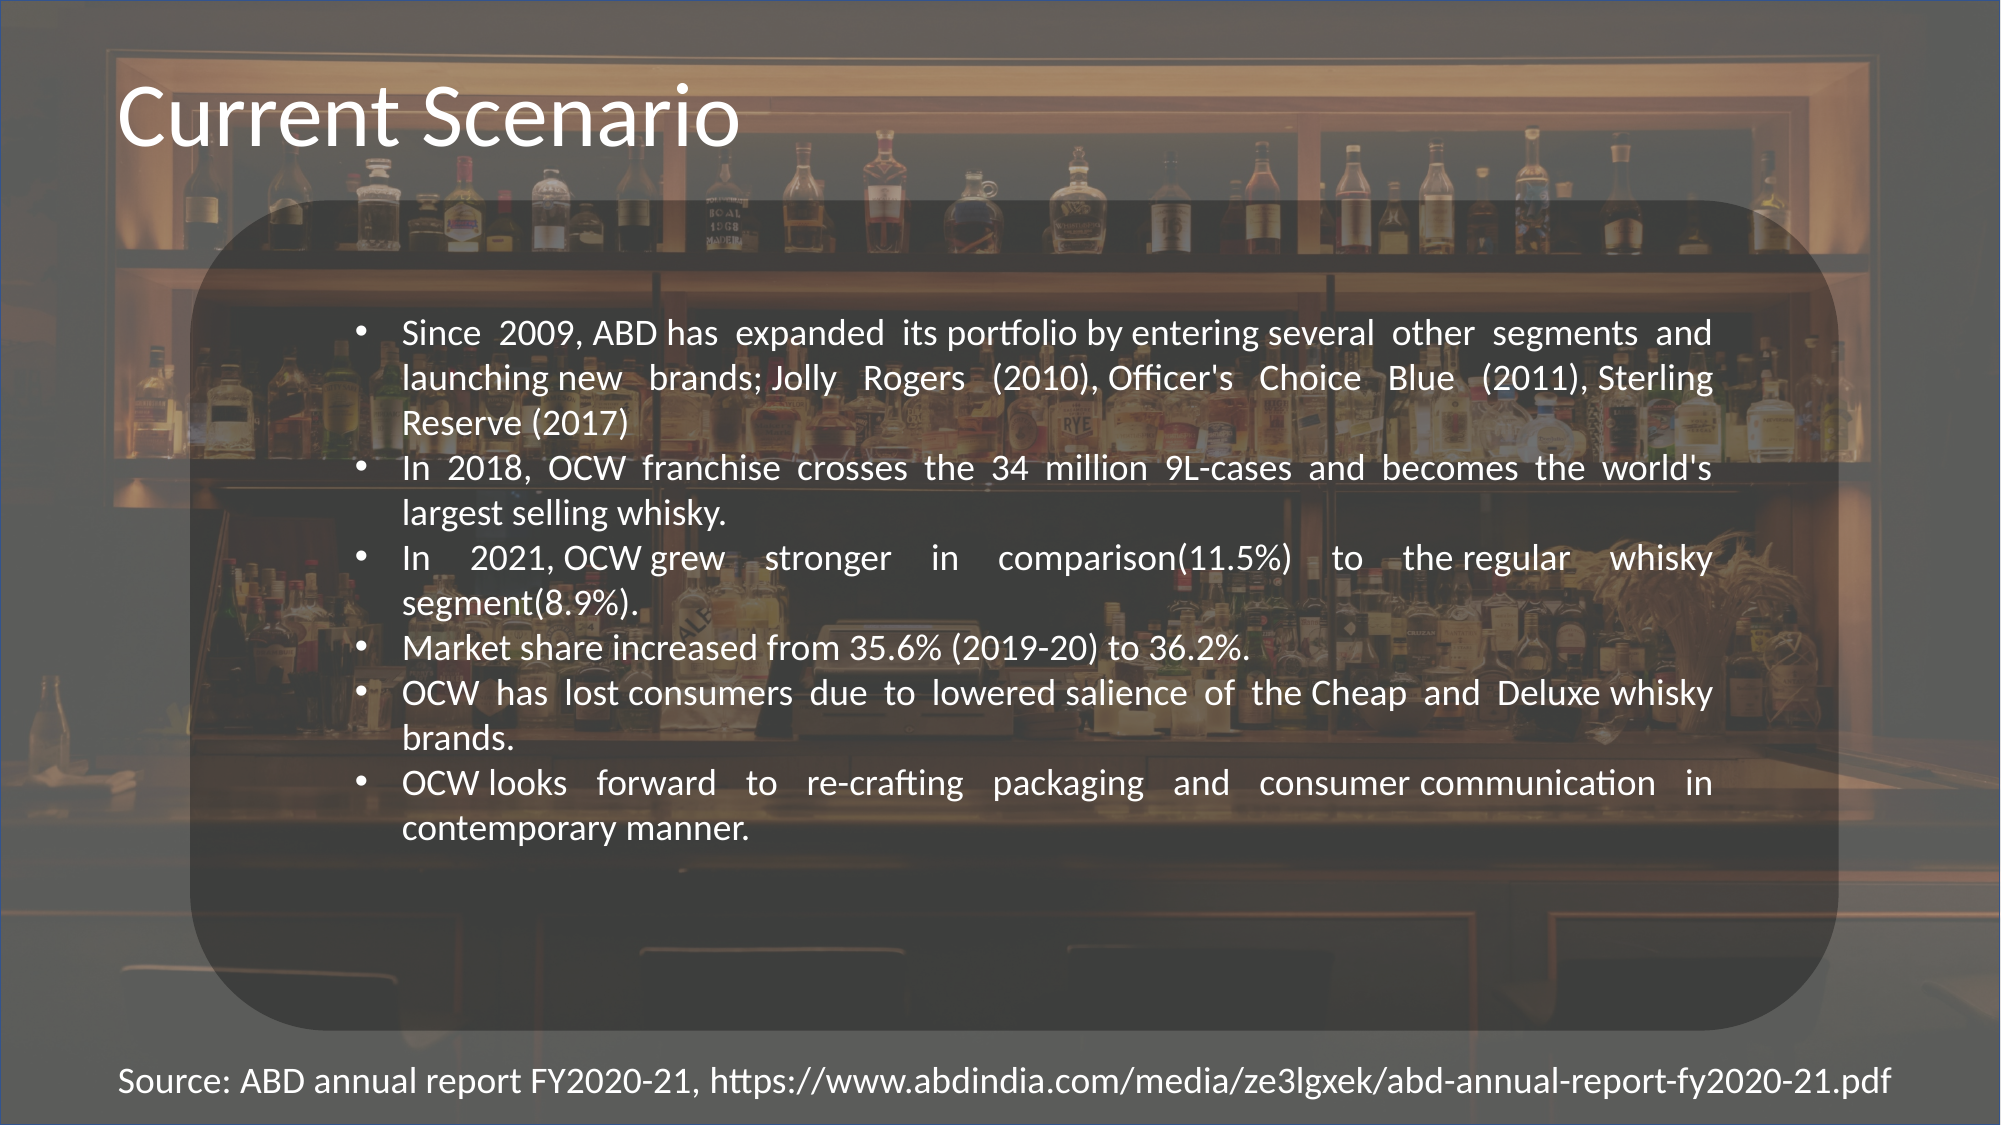

Current Scenario

Since 2009, ABD has expanded its portfolio by entering several other segments and launching new brands; Jolly Rogers (2010), Officer's Choice Blue (2011), Sterling Reserve (2017)
In 2018, OCW franchise crosses the 34 million 9L-cases and becomes the world's largest selling whisky.
In 2021, OCW grew stronger in comparison(11.5%) to the regular whisky segment(8.9%).
Market share increased from 35.6% (2019-20) to 36.2%.
OCW has lost consumers due to lowered salience of the Cheap and Deluxe whisky brands.
OCW looks forward to re-crafting packaging and consumer communication in contemporary manner.
Source: ABD annual report FY2020-21, https://www.abdindia.com/media/ze3lgxek/abd-annual-report-fy2020-21.pdf